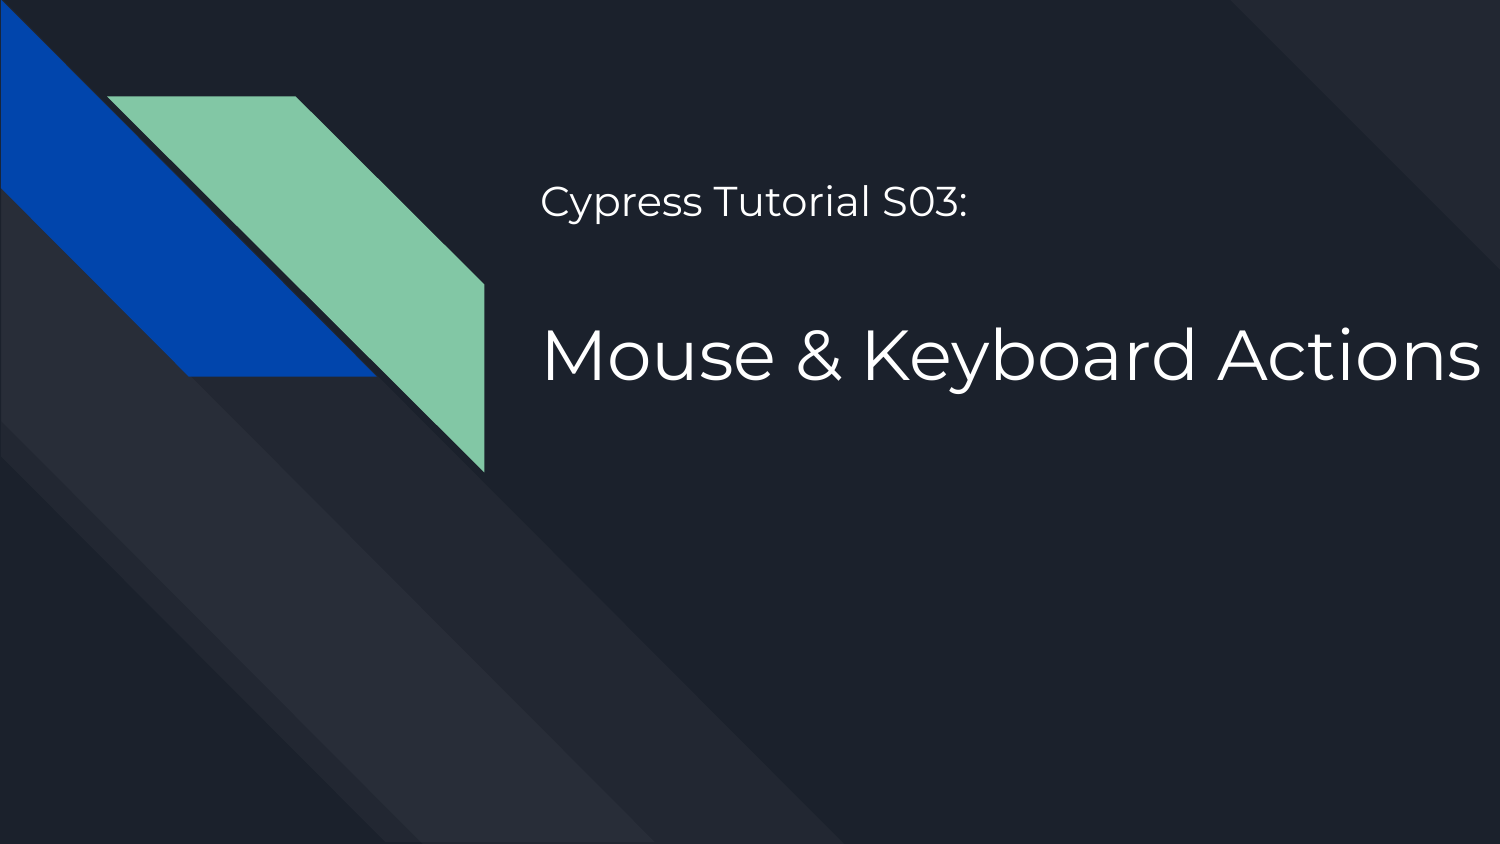

# Cypress Tutorial S03: Mouse & Keyboard Actions